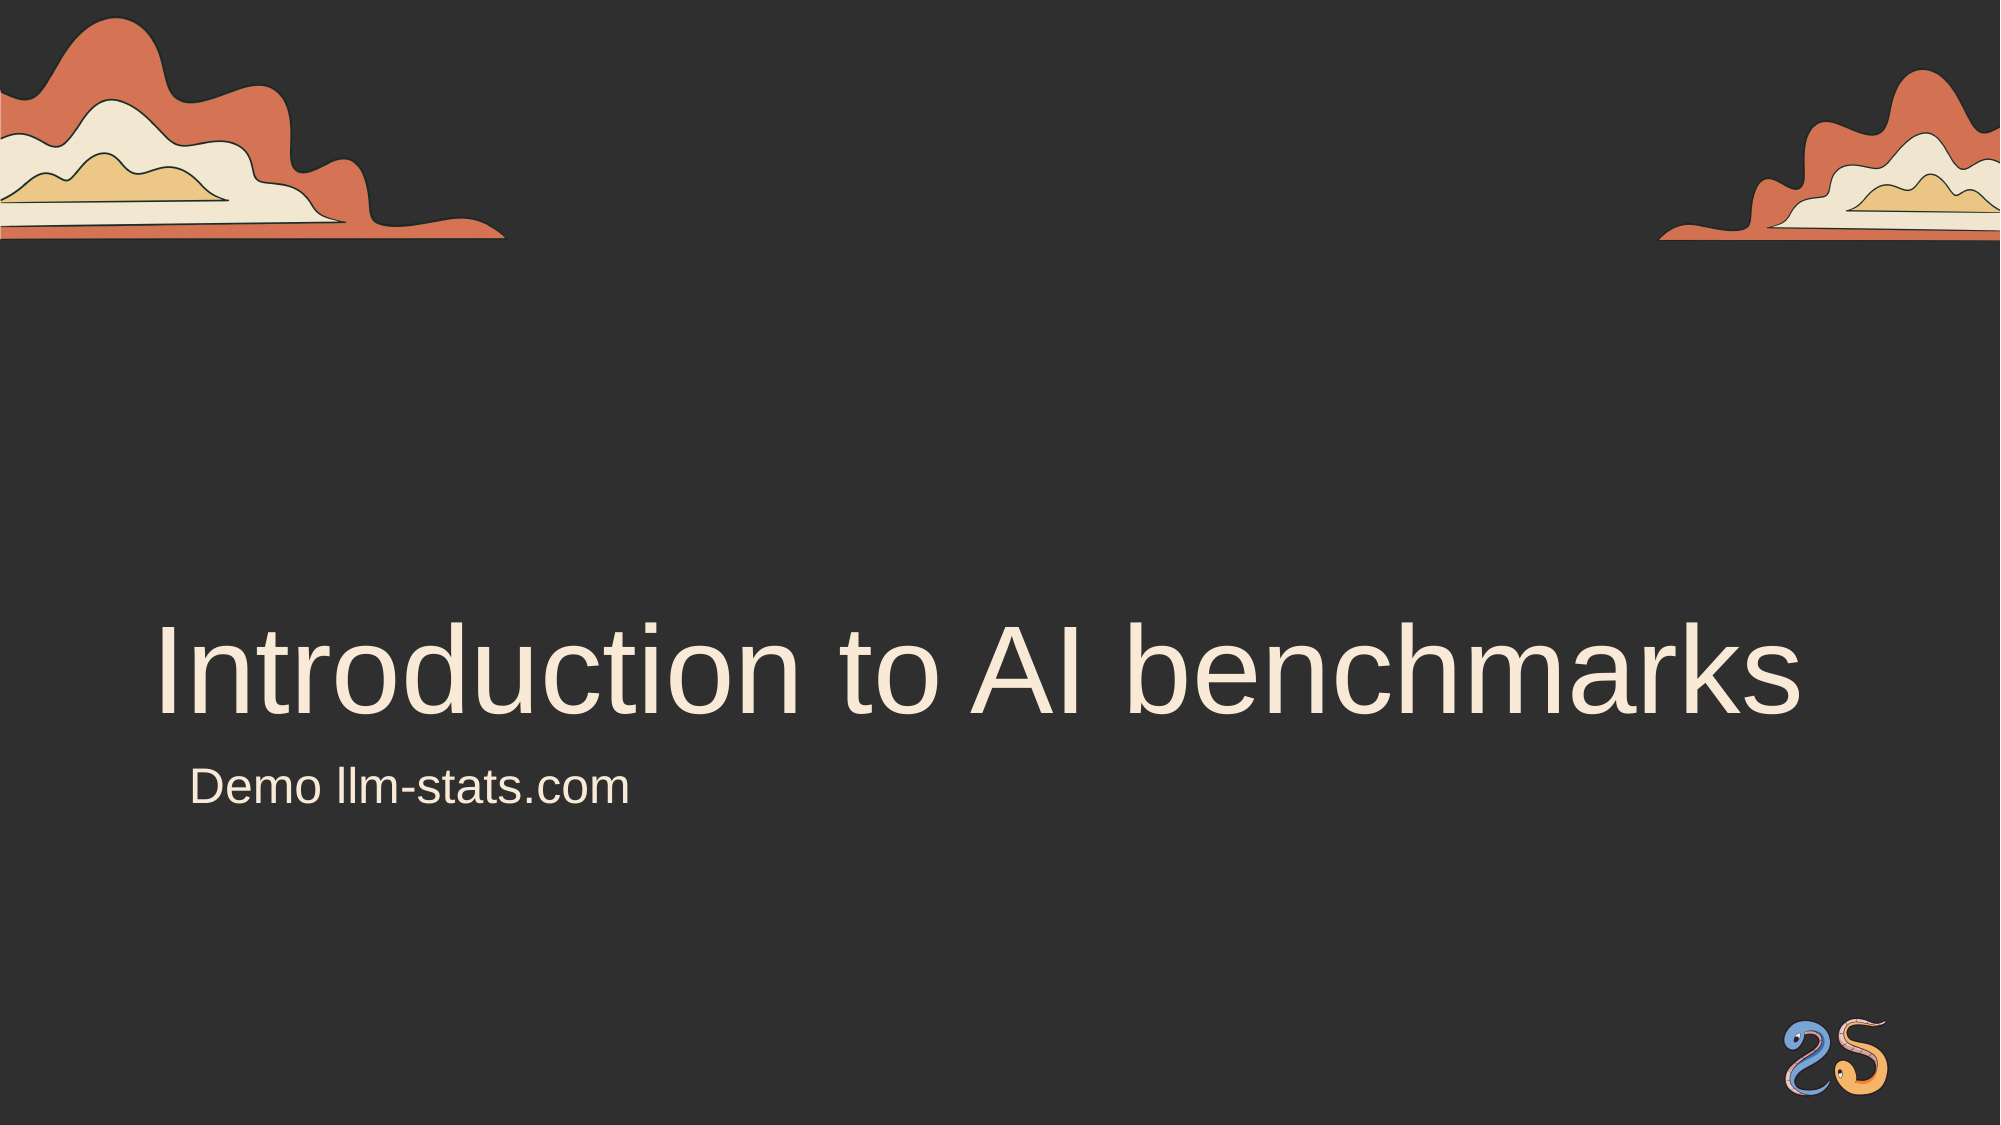

# Introduction to AI benchmarks
Demo llm-stats.com